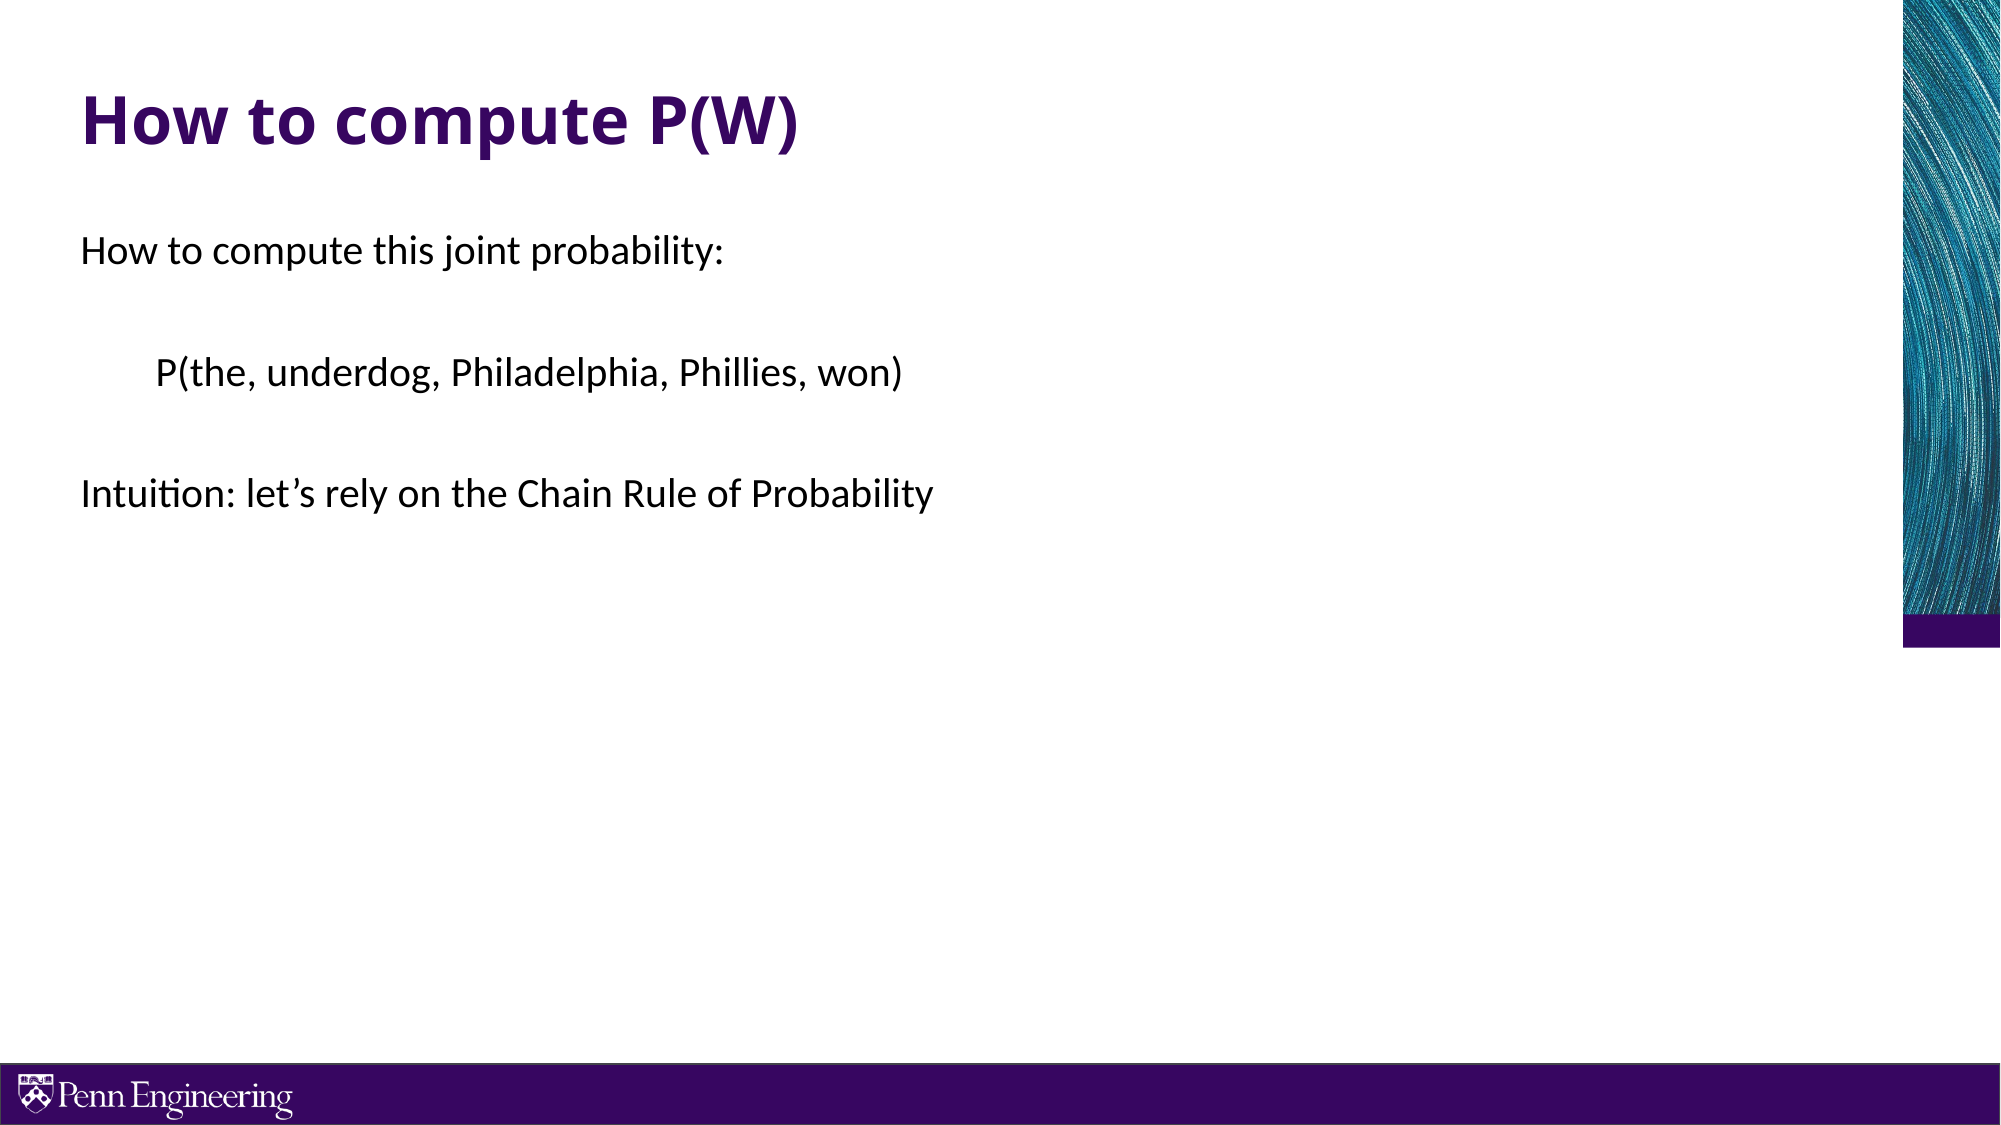

# How to compute P(W)
How to compute this joint probability:

P(the, underdog, Philadelphia, Phillies, won)

Intuition: let’s rely on the Chain Rule of Probability